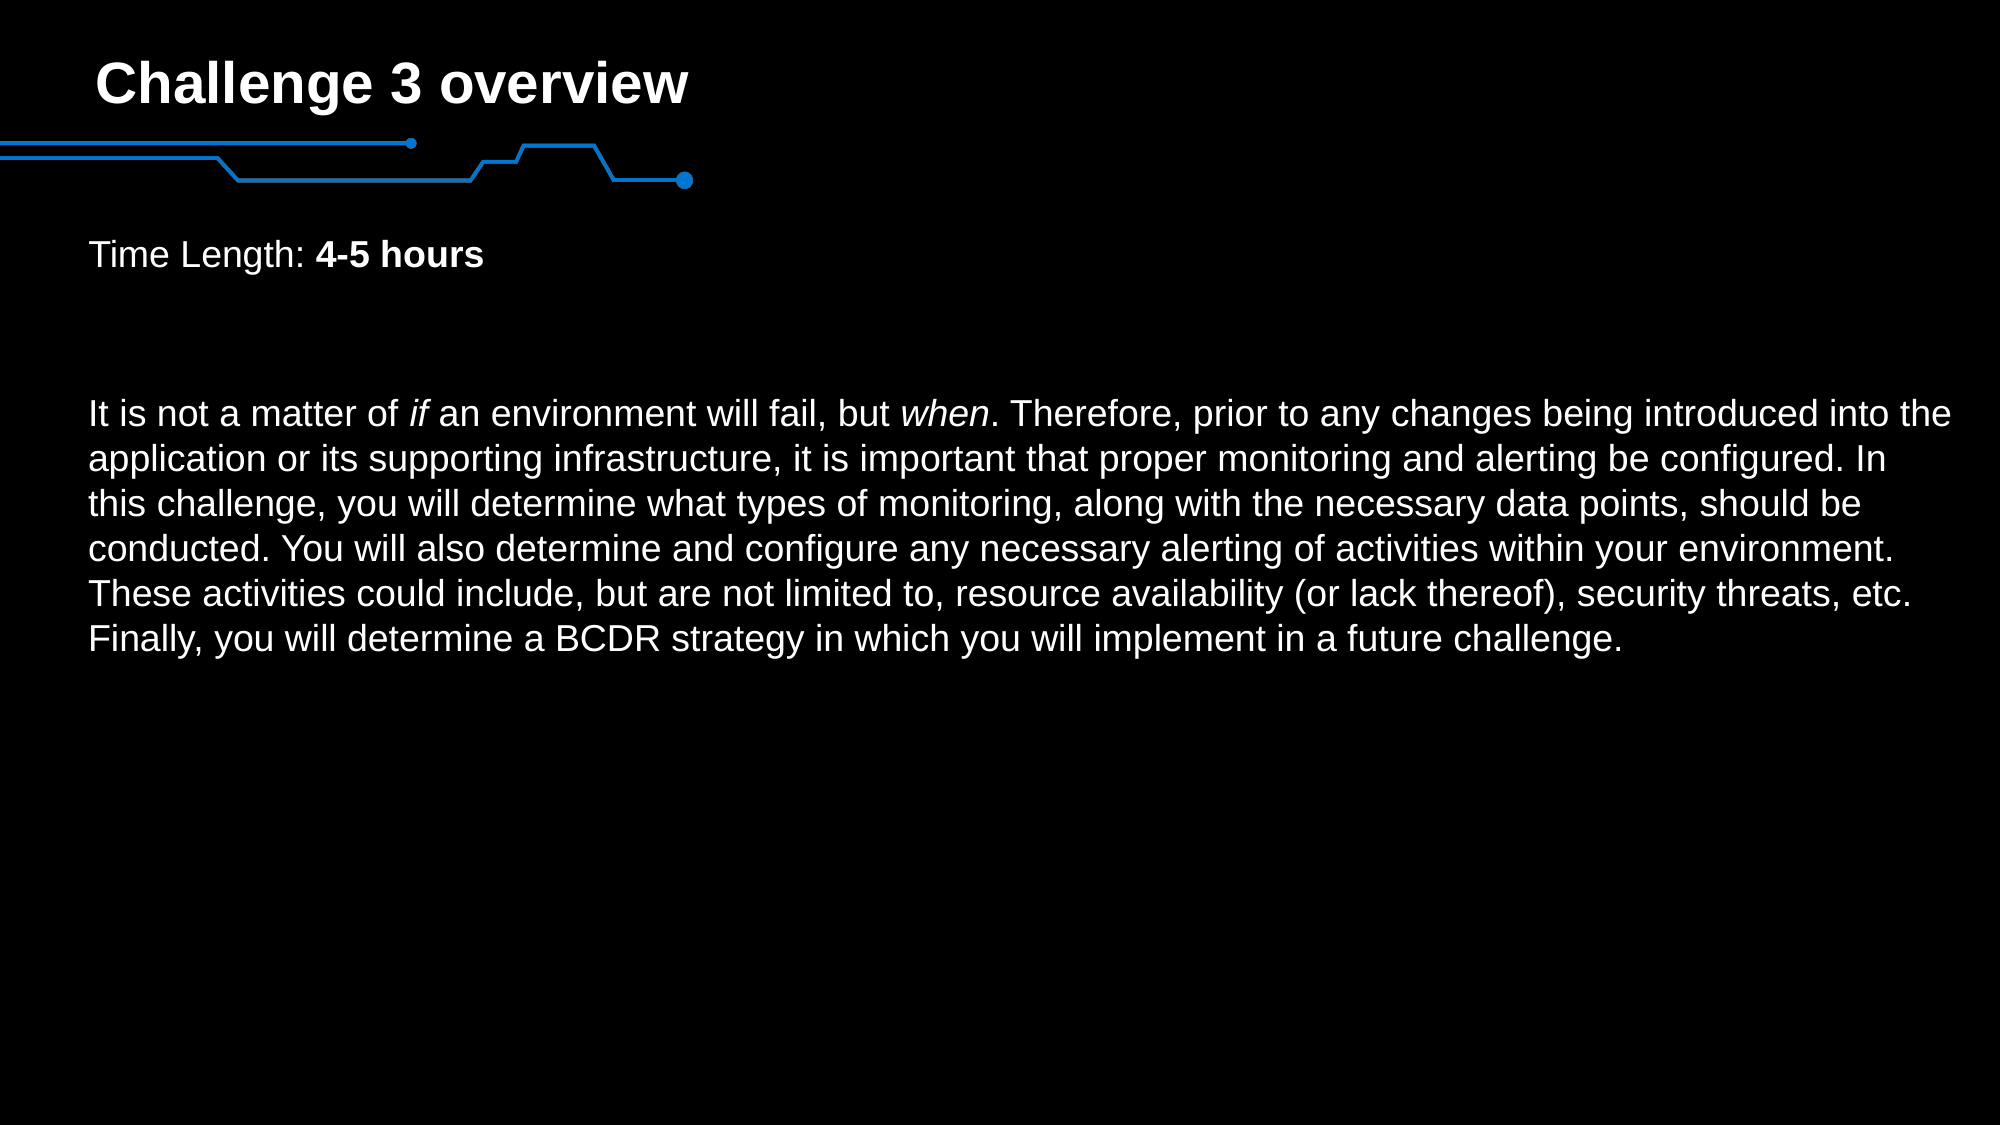

# Challenge 3 overview
Time Length: 4-5 hours
It is not a matter of if an environment will fail, but when. Therefore, prior to any changes being introduced into the application or its supporting infrastructure, it is important that proper monitoring and alerting be configured. In this challenge, you will determine what types of monitoring, along with the necessary data points, should be conducted. You will also determine and configure any necessary alerting of activities within your environment. These activities could include, but are not limited to, resource availability (or lack thereof), security threats, etc. Finally, you will determine a BCDR strategy in which you will implement in a future challenge.